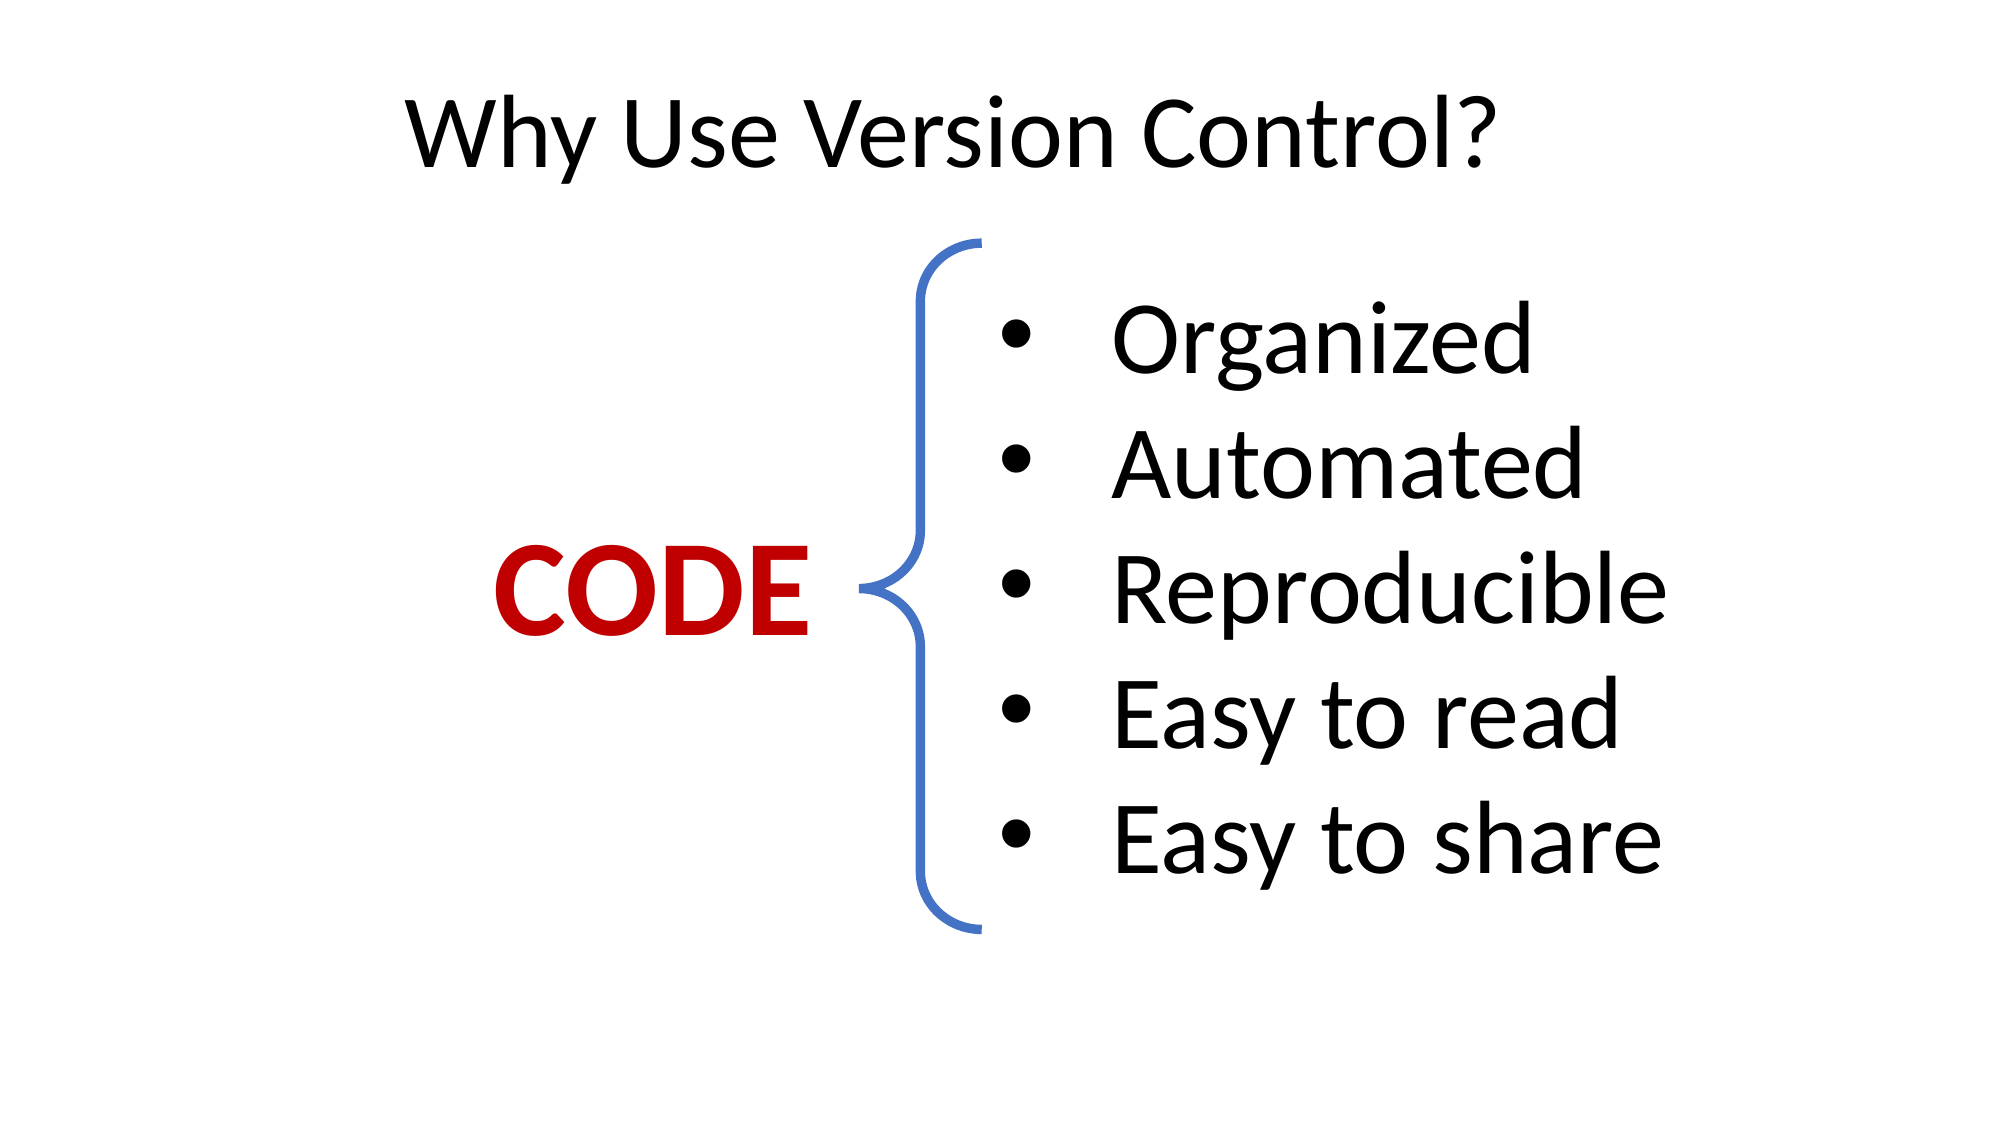

Why Use Version Control?

Organized
Automated
Reproducible
Easy to read
Easy to share

CODE